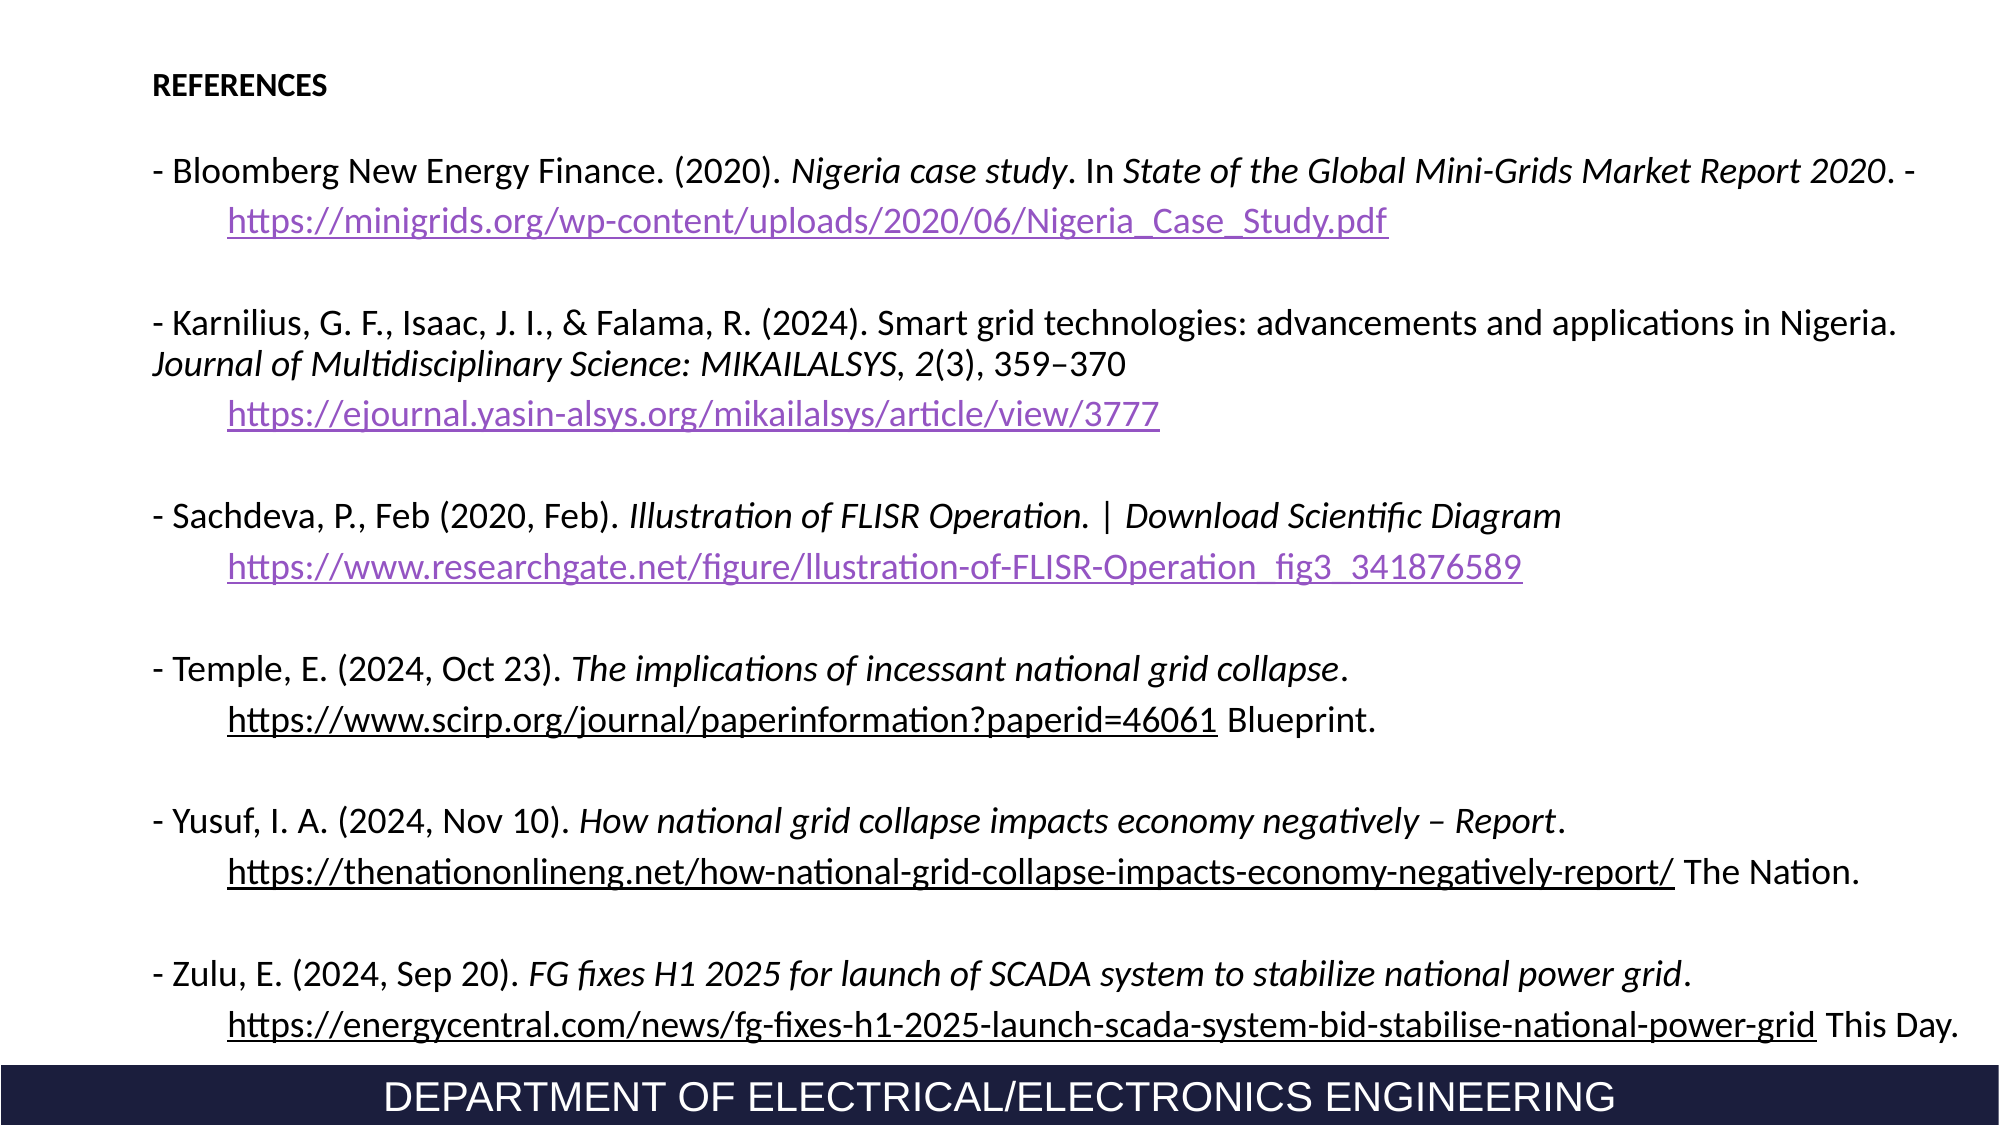

# REFERENCES
- Bloomberg New Energy Finance. (2020). Nigeria case study. In State of the Global Mini-Grids Market Report 2020. -
https://minigrids.org/wp-content/uploads/2020/06/Nigeria_Case_Study.pdf
- Karnilius, G. F., Isaac, J. I., & Falama, R. (2024). Smart grid technologies: advancements and applications in Nigeria. Journal of Multidisciplinary Science: MIKAILALSYS, 2(3), 359–370
https://ejournal.yasin-alsys.org/mikailalsys/article/view/3777
- Sachdeva, P., Feb (2020, Feb). Illustration of FLISR Operation. | Download Scientific Diagram
https://www.researchgate.net/figure/llustration-of-FLISR-Operation_fig3_341876589
- Temple, E. (2024, Oct 23). The implications of incessant national grid collapse.
https://www.scirp.org/journal/paperinformation?paperid=46061 Blueprint.
- Yusuf, I. A. (2024, Nov 10). How national grid collapse impacts economy negatively – Report.
https://thenationonlineng.net/how-national-grid-collapse-impacts-economy-negatively-report/ The Nation.
- Zulu, E. (2024, Sep 20). FG fixes H1 2025 for launch of SCADA system to stabilize national power grid.
https://energycentral.com/news/fg-fixes-h1-2025-launch-scada-system-bid-stabilise-national-power-grid This Day.
DEPARTMENT OF ELECTRICAL/ELECTRONICS ENGINEERING
DEPARTMENT OF ELECTRICAL/ELECTRONICS ENGINEERING